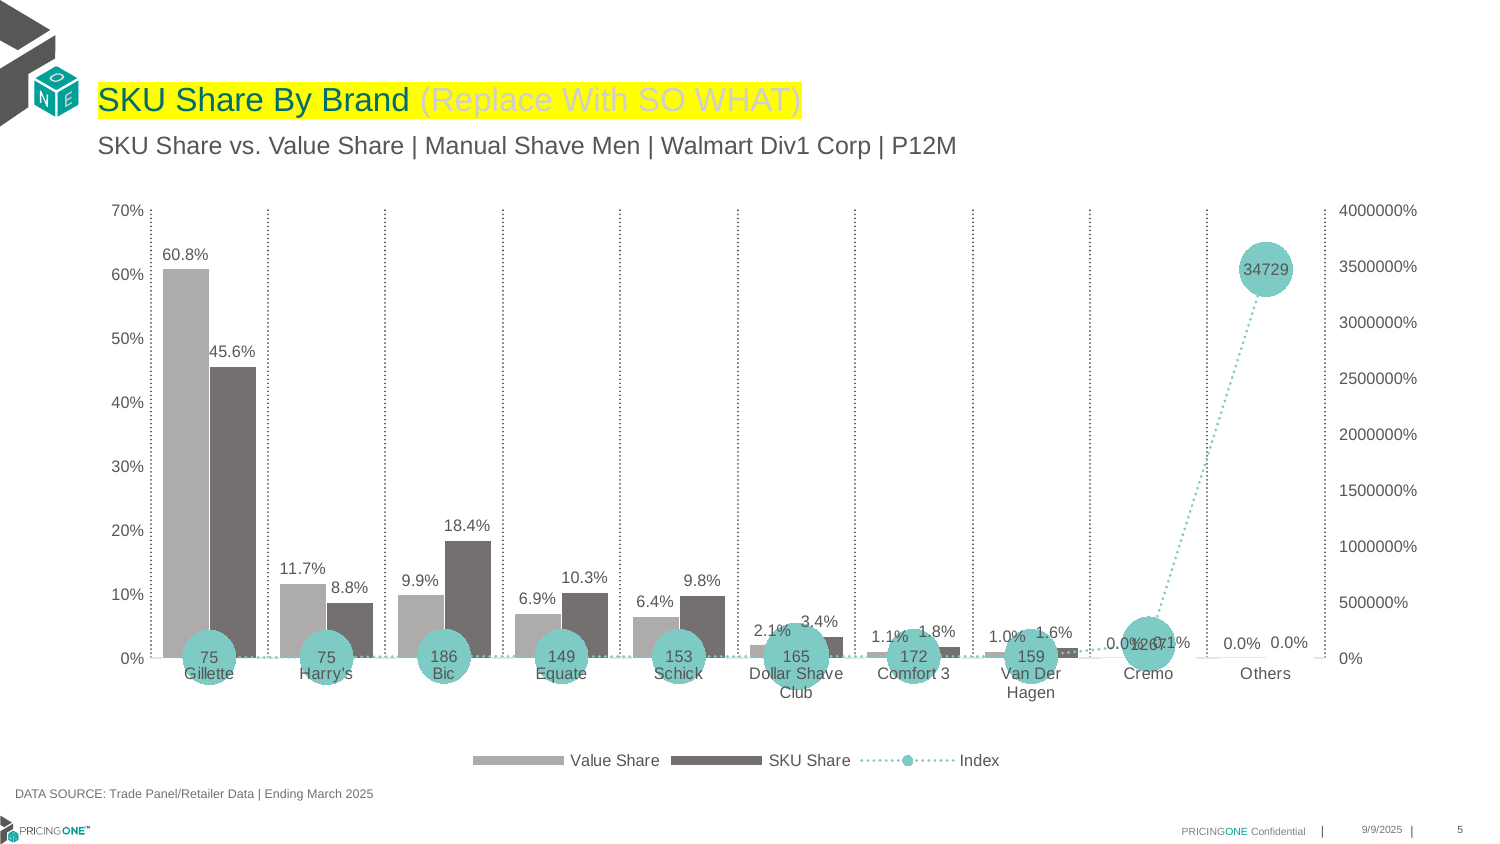

# SKU Share By Brand (Replace With SO WHAT)
SKU Share vs. Value Share | Manual Shave Men | Walmart Div1 Corp | P12M

### Chart

| Category | Value Share | SKU Share | Index |
|---|---|---|---|
| Gillette | 0.6082134507964878 | 0.455868089233753 | 74.95199072575089 |
| Harry's | 0.11716739610818547 | 0.08753637245392808 | 74.71052132378375 |
| Bic | 0.09884715637666447 | 0.18416585838991234 | 186.31376474618511 |
| Equate | 0.06946927522036705 | 0.1032977691561589 | 148.69561950730412 |
| Schick | 0.06442473342913115 | 0.09844810863239555 | 152.8110453738873 |
| Dollar Shave Club | 0.020756485770872024 | 0.03419010669253147 | 164.72011240222128 |
| Comfort 3 | 0.01065340896693777 | 0.018307468477206566 | 171.84610610578005 |
| Van Der Hagen | 0.010361762303401785 | 0.01648884578079532 | 159.13167372486436 |
| Cremo | 0.00010528371823807828 | 0.0013336566440349154 | 1266.7263907028007 |
| Others | 1.0473097144434425e-06 | 0.00036372453928224966 | 34729.41521176845 |
DATA SOURCE: Trade Panel/Retailer Data | Ending March 2025

9/9/2025
5